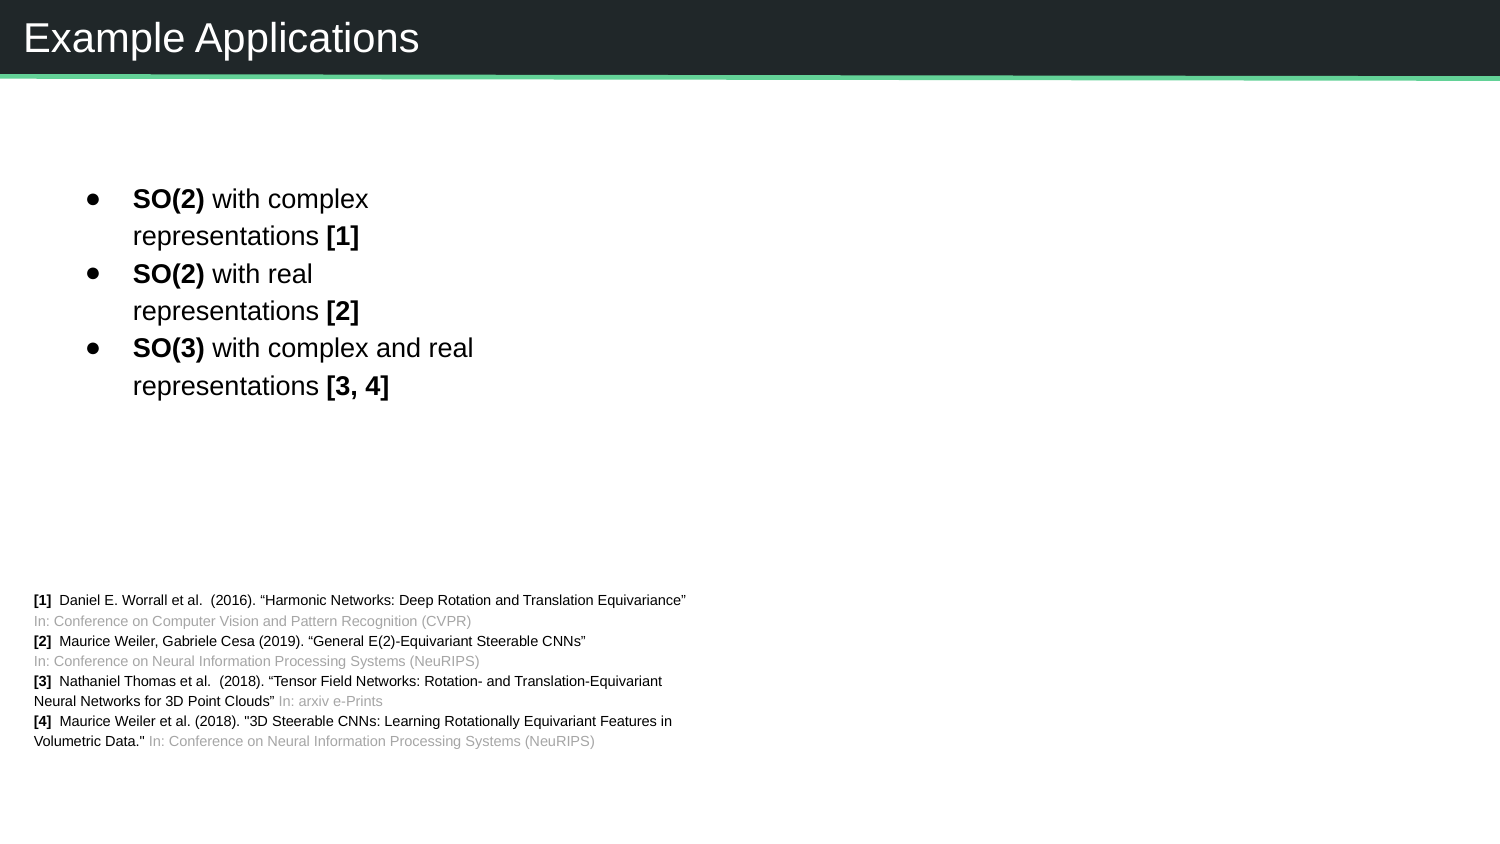

Example Applications

SO(2) with complex representations [1]​
SO(2) with real ​representations [2]​
SO(3) with complex and real representations [3, 4]​

[1]  Daniel E. Worrall et al.  (2016). “Harmonic Networks: Deep Rotation and Translation Equivariance” In: Conference on Computer Vision and Pattern Recognition (CVPR)​
[2]  Maurice Weiler, Gabriele Cesa (2019). “General E(2)-Equivariant Steerable CNNs” ​
In: Conference on Neural Information Processing Systems (NeuRIPS)​
[3]  Nathaniel Thomas et al.  (2018). “Tensor Field Networks: Rotation- and Translation-Equivariant Neural Networks for 3D Point Clouds” In: arxiv e-Prints​
[4]  Maurice Weiler et al. (2018). "3D Steerable CNNs: Learning Rotationally Equivariant Features in Volumetric Data." In: Conference on Neural Information Processing Systems (NeuRIPS)​